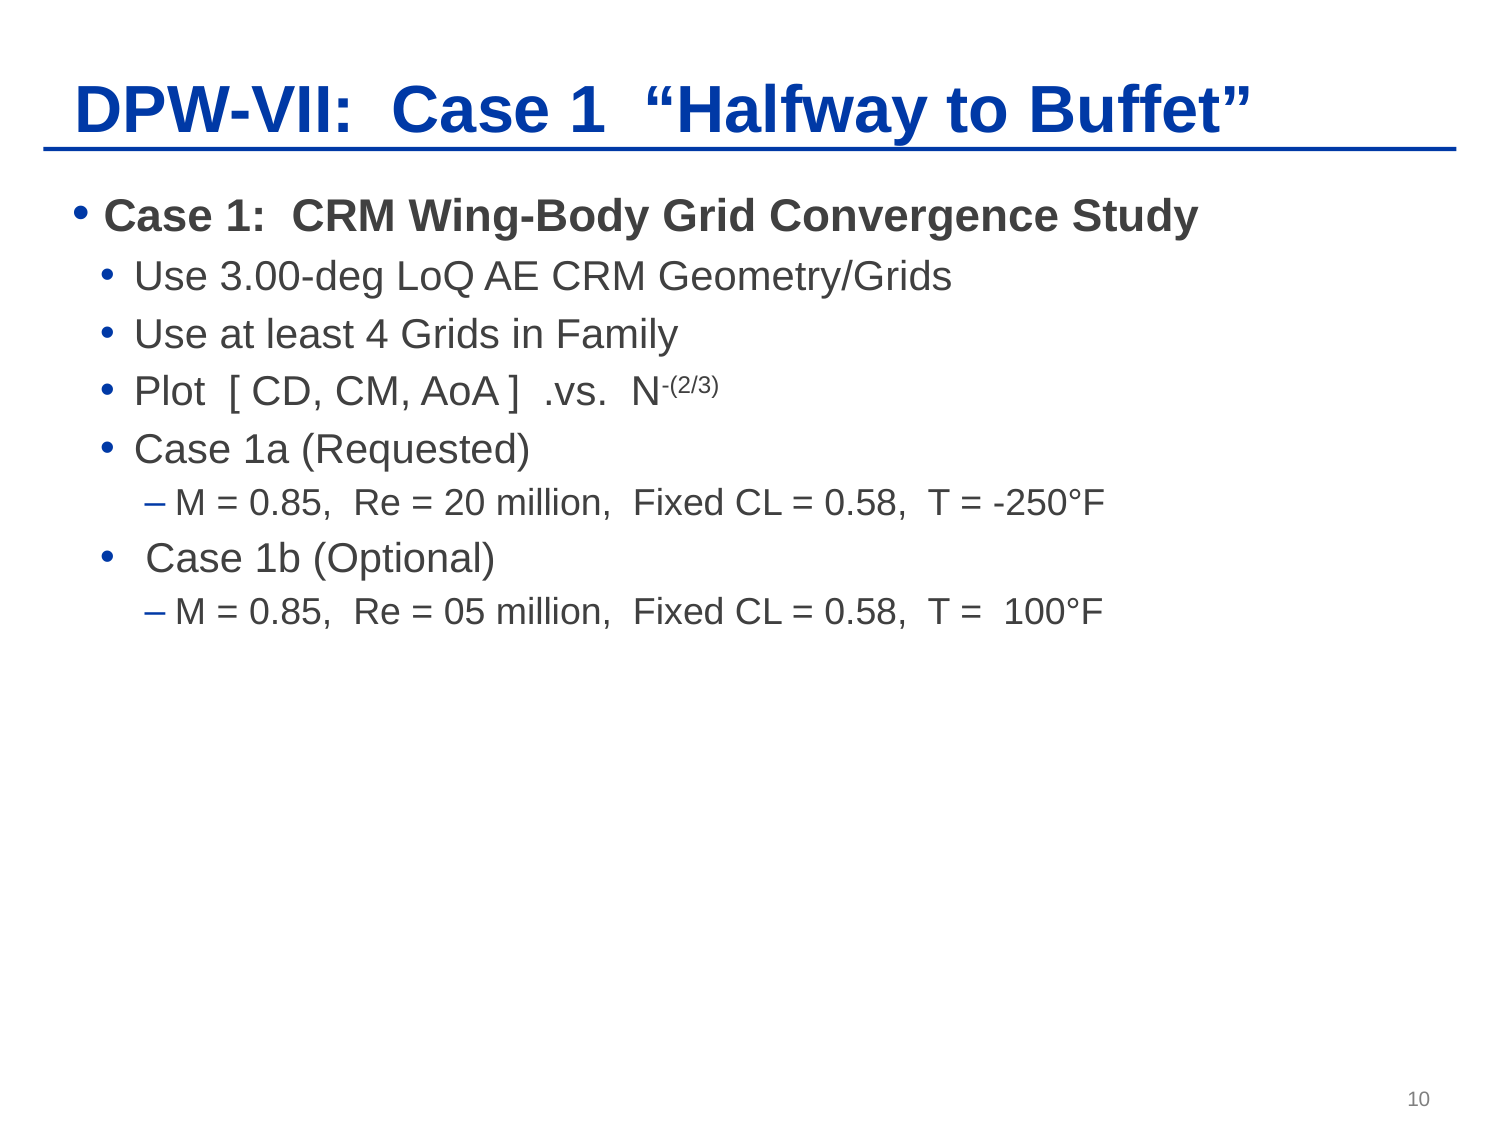

# DPW-VII:  Case 1  “Halfway to Buffet”
 Case 1:  CRM Wing-Body Grid Convergence Study
Use 3.00-deg LoQ AE CRM Geometry/Grids
Use at least 4 Grids in Family
Plot  [ CD, CM, AoA ]  .vs.  N-(2/3)
Case 1a (Requested)
M = 0.85,  Re = 20 million,  Fixed CL = 0.58,  T = -250°F
 Case 1b (Optional)
M = 0.85,  Re = 05 million,  Fixed CL = 0.58,  T =  100°F
10